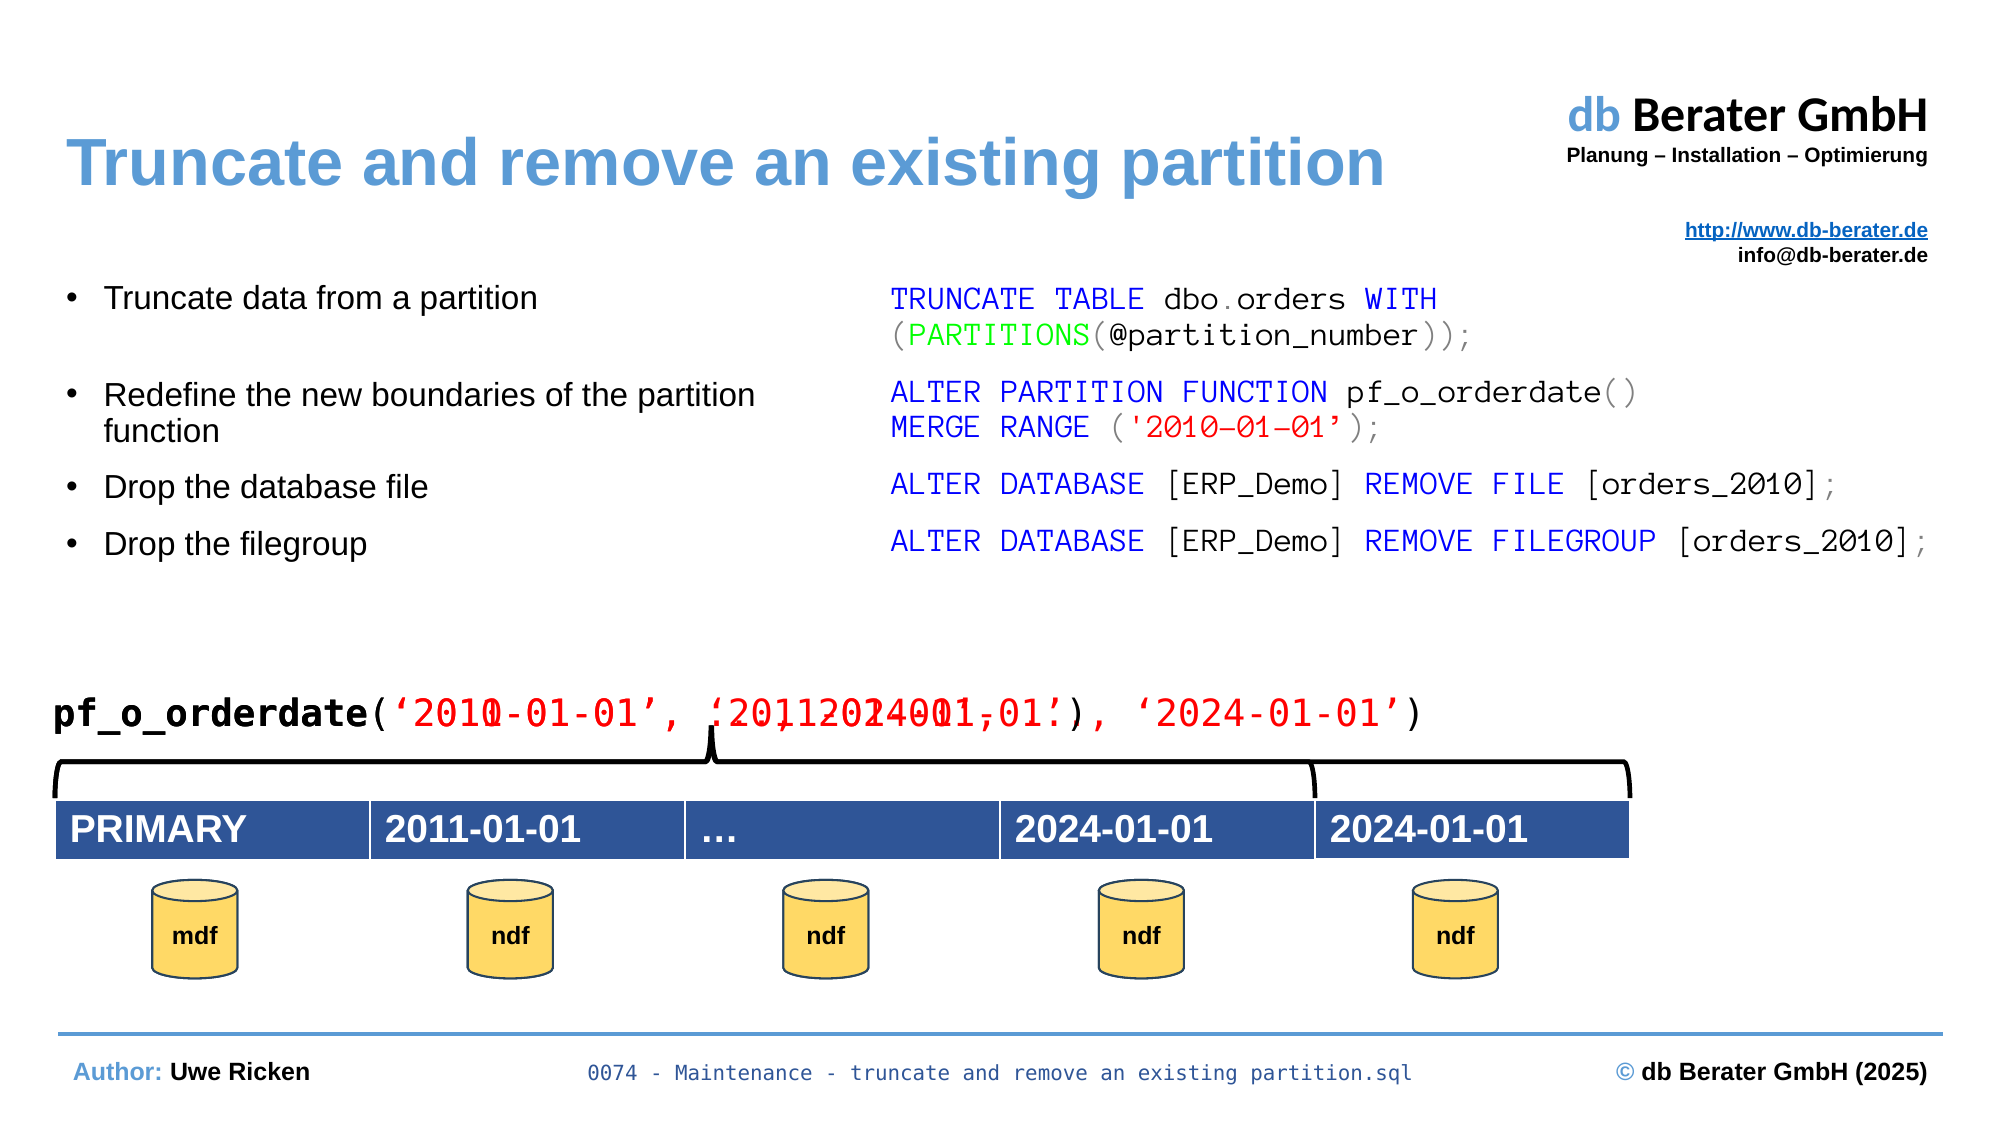

# Truncate and remove an existing partition

Truncate data from a partition
Redefine the new boundaries of the partition function
Drop the database file
Drop the filegroup
TRUNCATE TABLE dbo.orders WITH
(PARTITIONS(@partition_number));
ALTER PARTITION FUNCTION pf_o_orderdate()
MERGE RANGE ('2010-01-01’);
ALTER DATABASE [ERP_Demo] REMOVE FILE [orders_2010];
ALTER DATABASE [ERP_Demo] REMOVE FILEGROUP [orders_2010];
pf_o_orderdate(‘2010-01-01’, ‘2011-01-01’, ..., ‘2024-01-01’)
pf_o_orderdate(‘2011-01-01’, ..., 2024-01-01’)
| PRIMARY | 2010-01-01 | 2011-01-01 | … | 2024-01-01 |
| --- | --- | --- | --- | --- |
| PRIMARY | 2011-01-01 | … | 2024-01-01 |
| --- | --- | --- | --- |
|  |
| --- |
ndf
mdf
mdf
ndf
ndf
ndf
ndf
ndf
ndf
0074 - Maintenance - truncate and remove an existing partition.sql